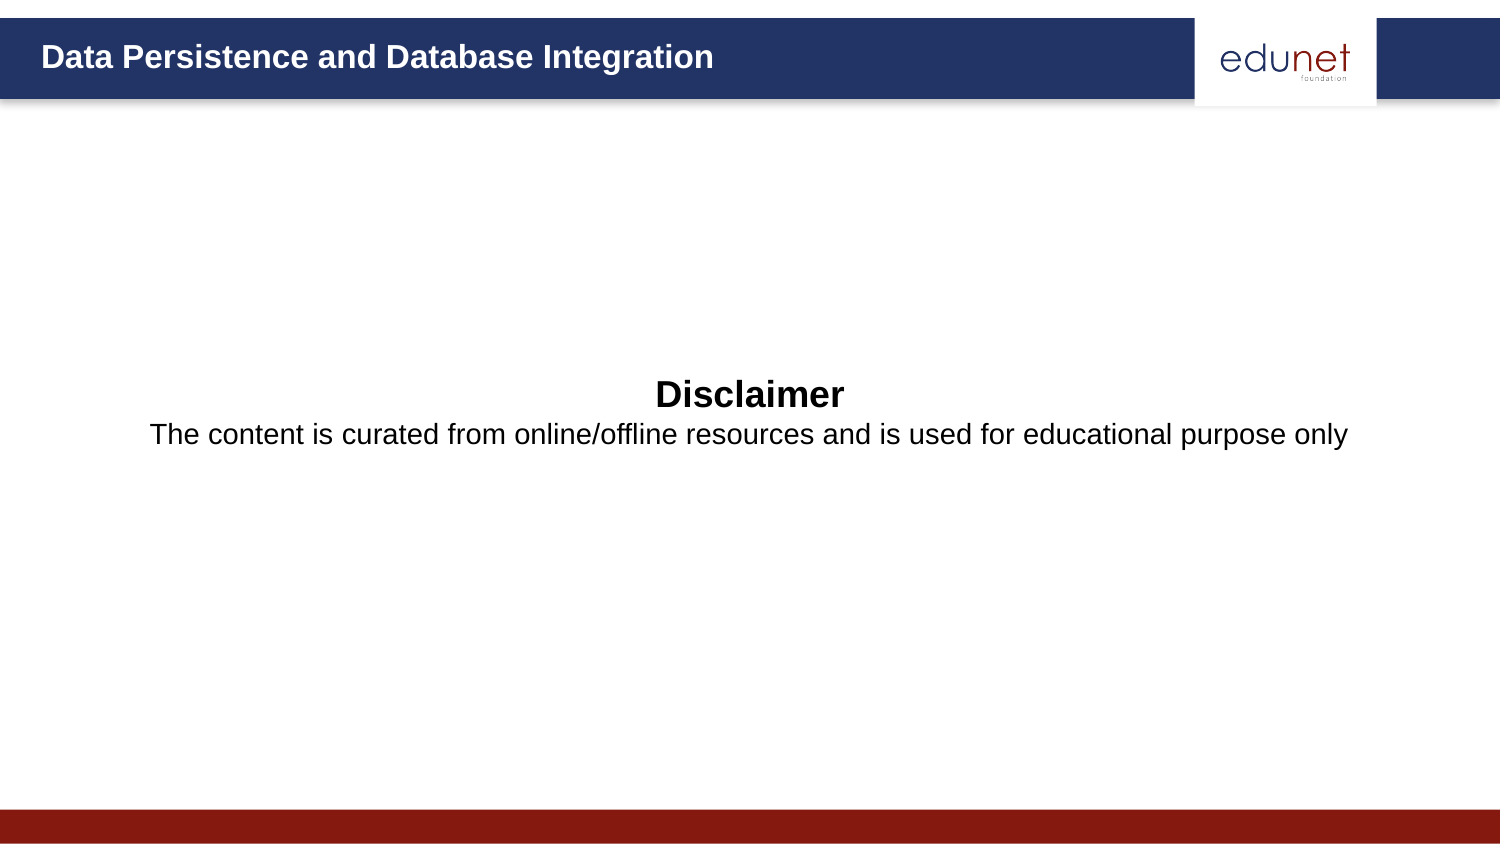

Disclaimer
The content is curated from online/offline resources and is used for educational purpose only